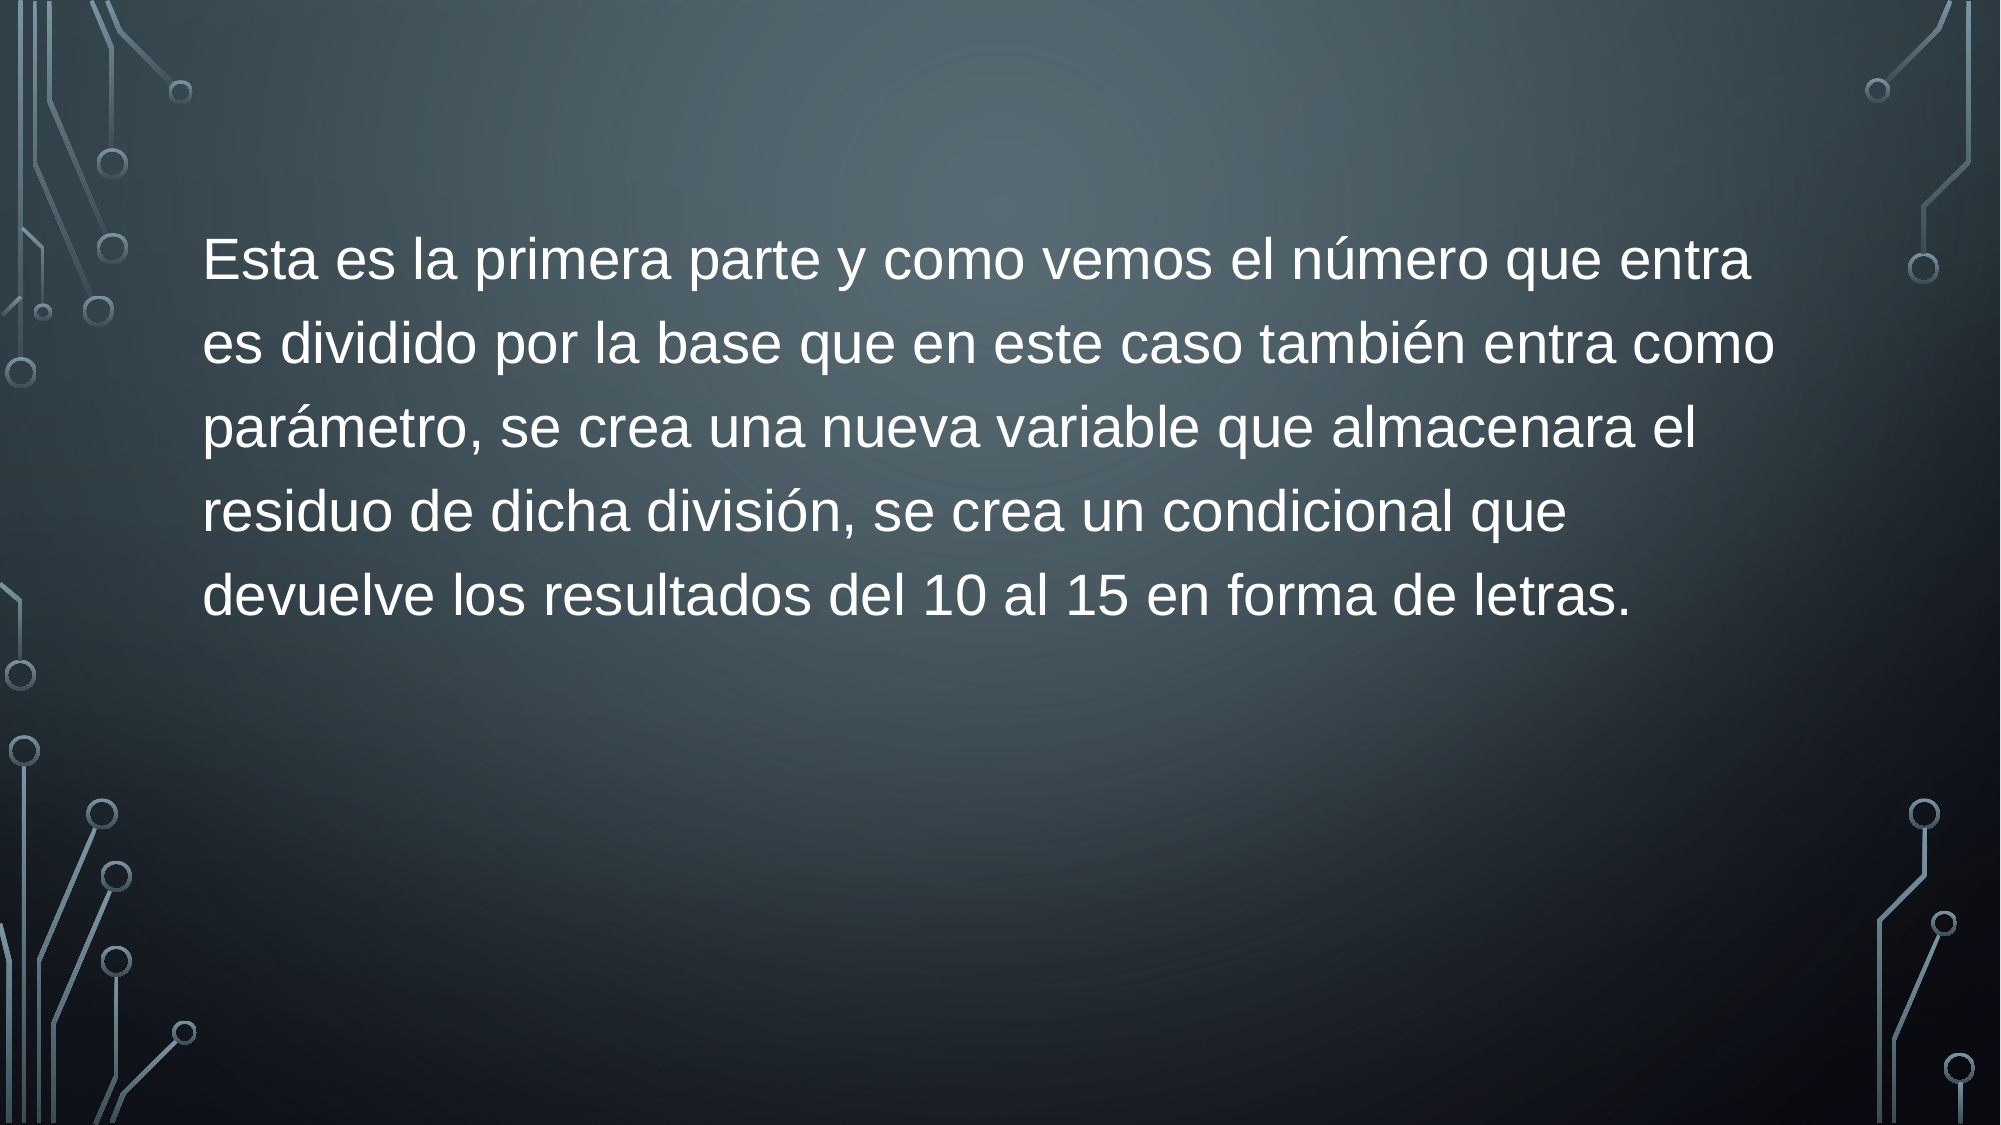

Esta es la primera parte y como vemos el número que entra es dividido por la base que en este caso también entra como parámetro, se crea una nueva variable que almacenara el residuo de dicha división, se crea un condicional que devuelve los resultados del 10 al 15 en forma de letras.